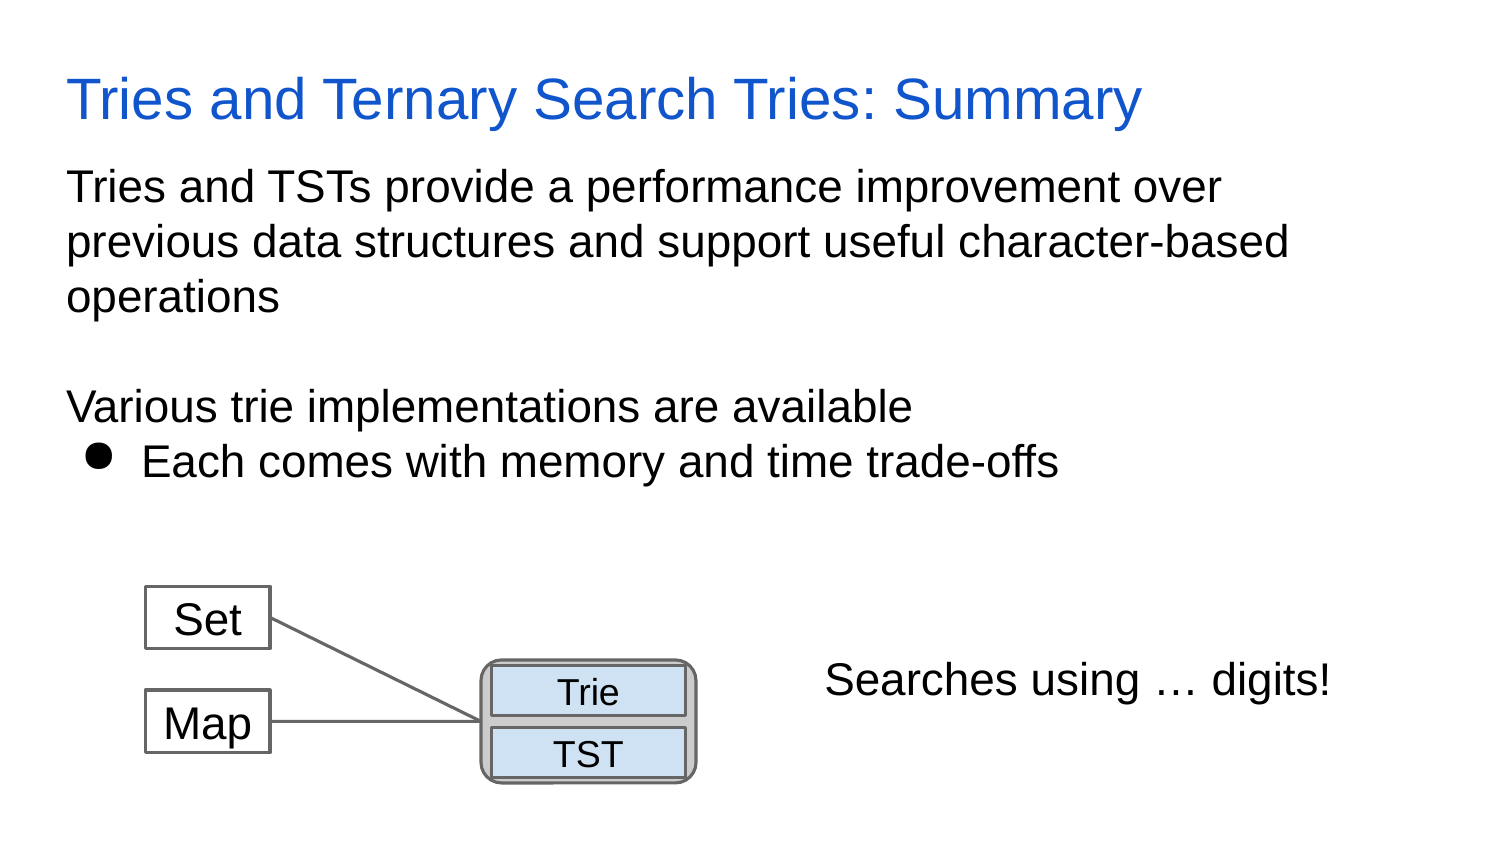

# Tries and Ternary Search Tries: Summary

Tries and TSTs provide a performance improvement over previous data structures and support useful character-based operations

Various trie implementations are available
Each comes with memory and time trade-offs
Set
Searches using … digits!

Trie
Map
TST